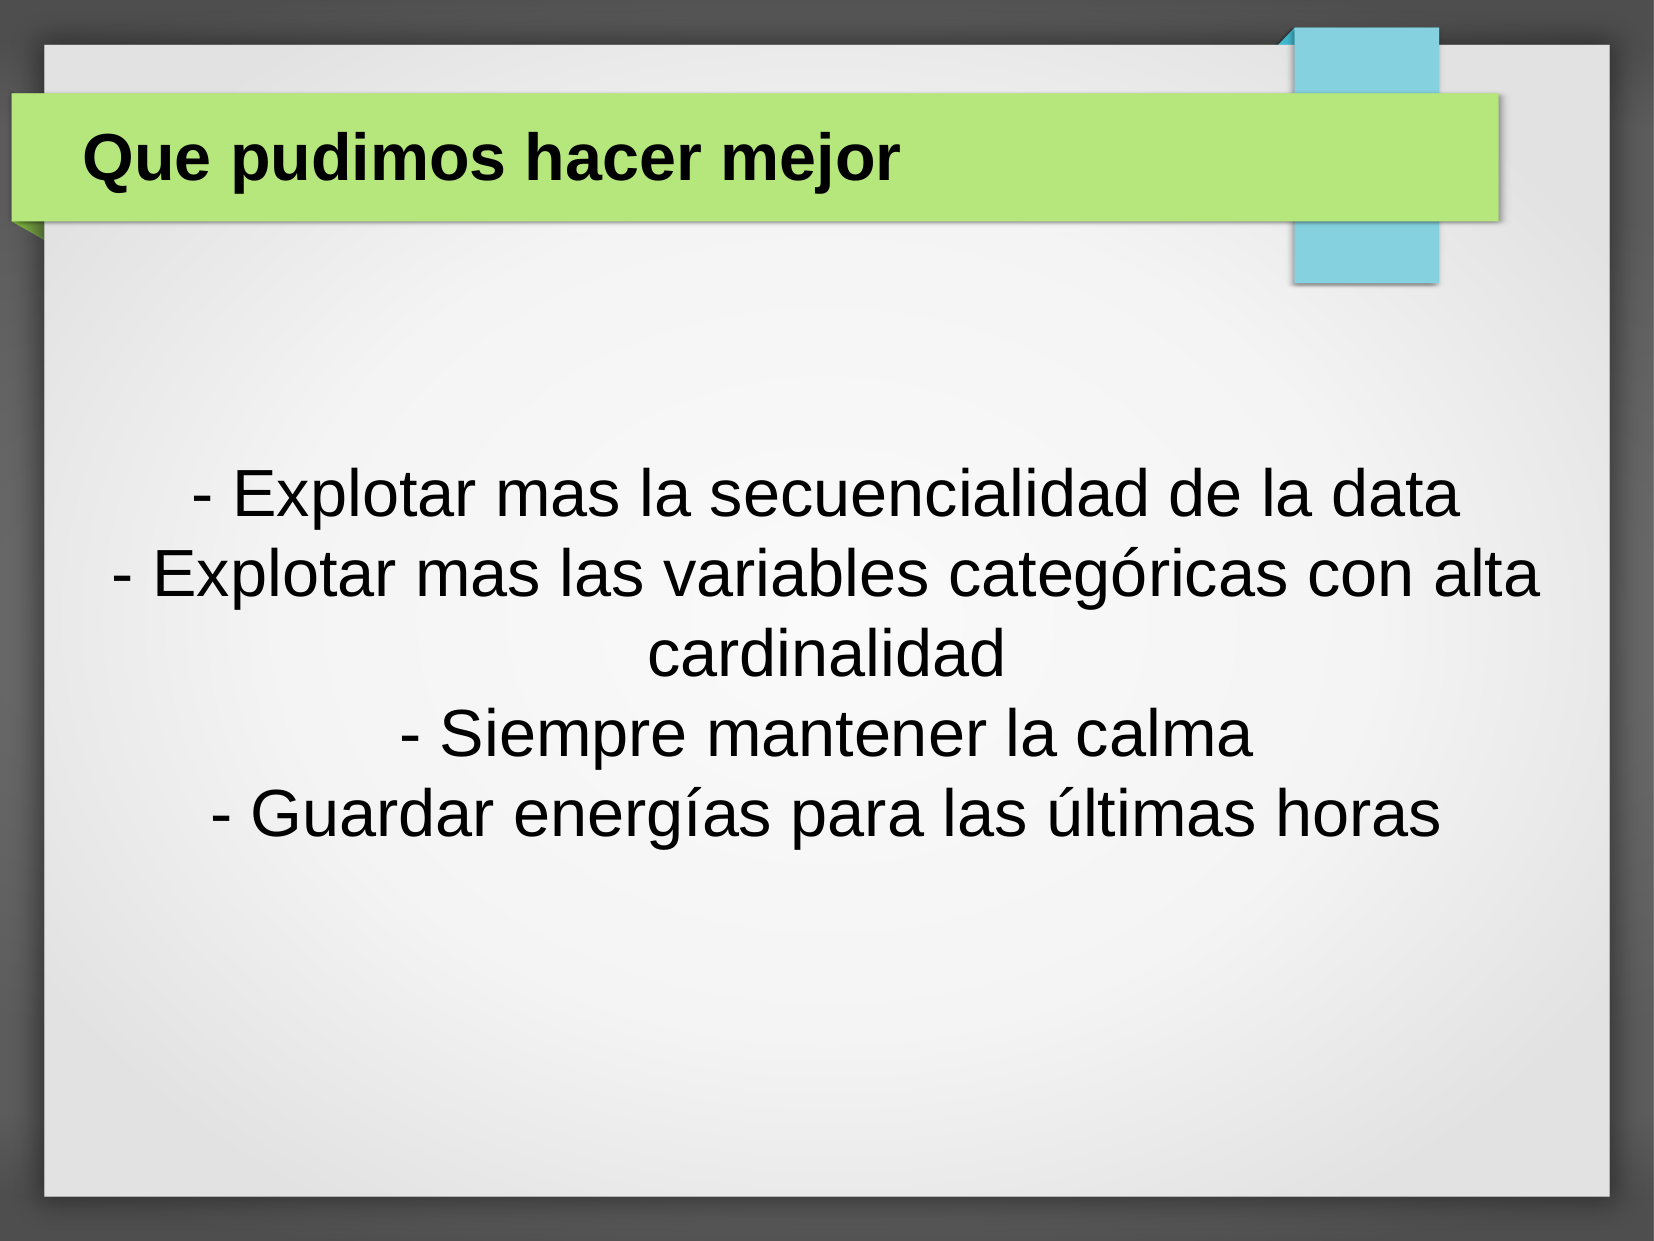

Que pudimos hacer mejor

- Explotar mas la secuencialidad de la data
- Explotar mas las variables categóricas con alta cardinalidad
- Siempre mantener la calma
- Guardar energías para las últimas horas